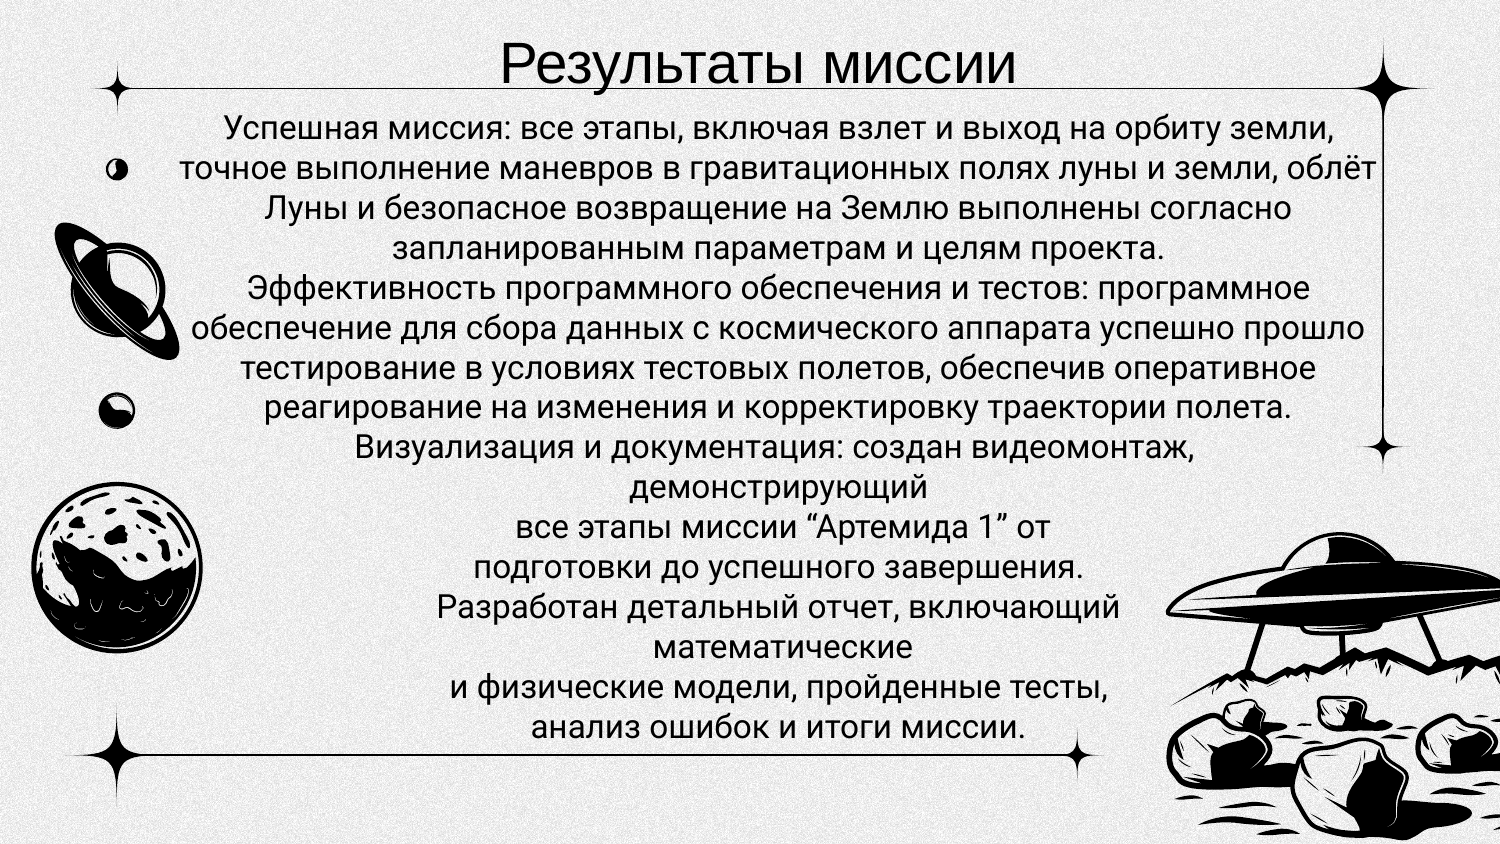

# Результаты миссии
Успешная миссия: все этапы, включая взлет и выход на орбиту земли, точное выполнение маневров в гравитационных полях луны и земли, облёт Луны и безопасное возвращение на Землю выполнены согласно запланированным параметрам и целям проекта.
Эффективность программного обеспечения и тестов: программное обеспечение для сбора данных с космического аппарата успешно прошло тестирование в условиях тестовых полетов, обеспечив оперативное реагирование на изменения и корректировку траектории полета.
Визуализация и документация: создан видеомонтаж,
демонстрирующий
 все этапы миссии “Артемида 1” от
 подготовки до успешного завершения.
Разработан детальный отчет, включающий
 математические
 и физические модели, пройденные тесты,
анализ ошибок и итоги миссии.